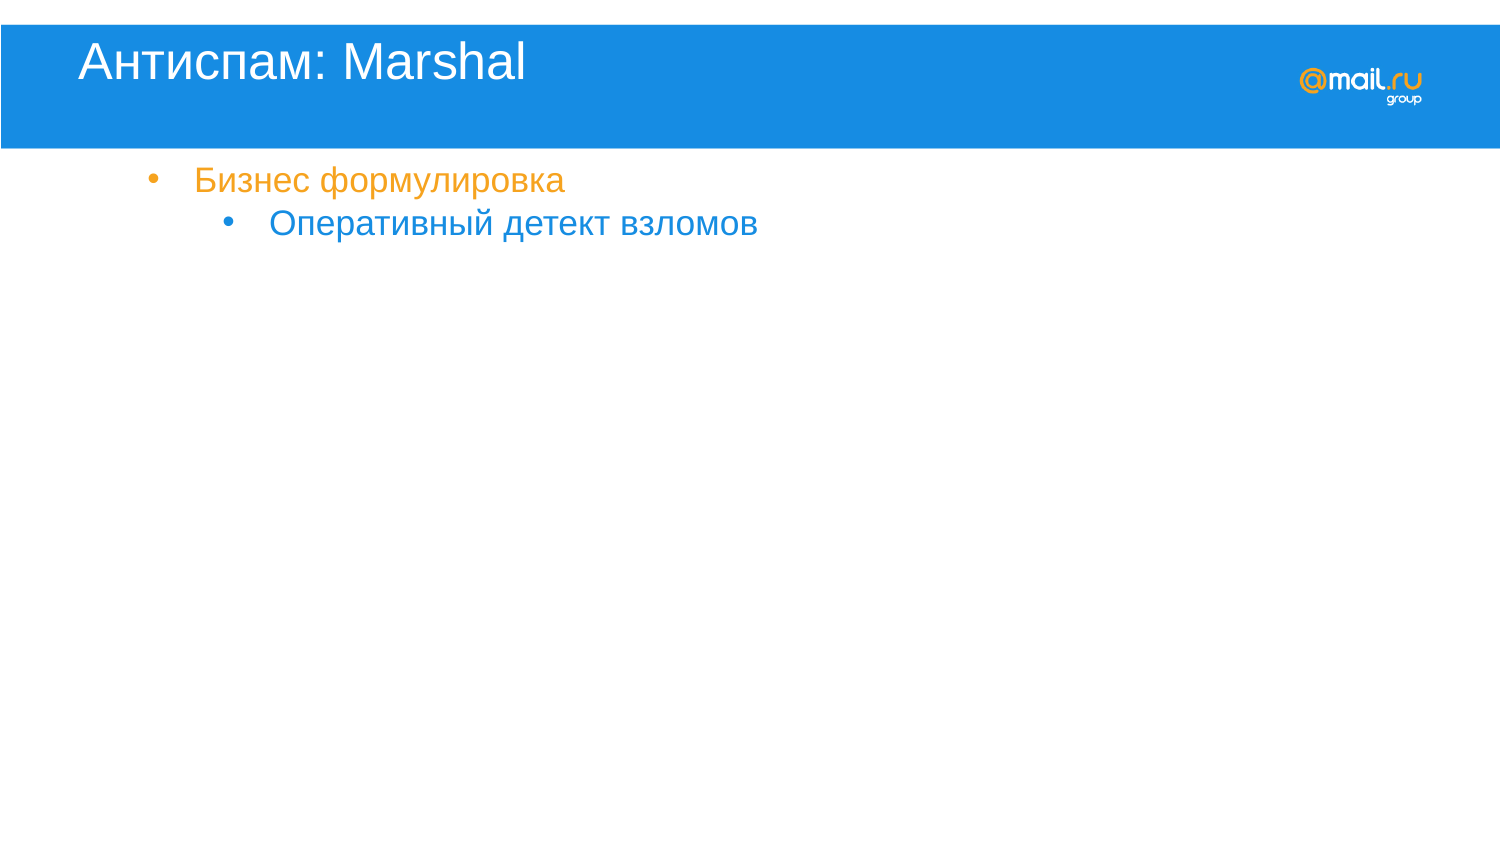

# Антиспам: Marshal
Бизнес формулировка
Оперативный детект взломов